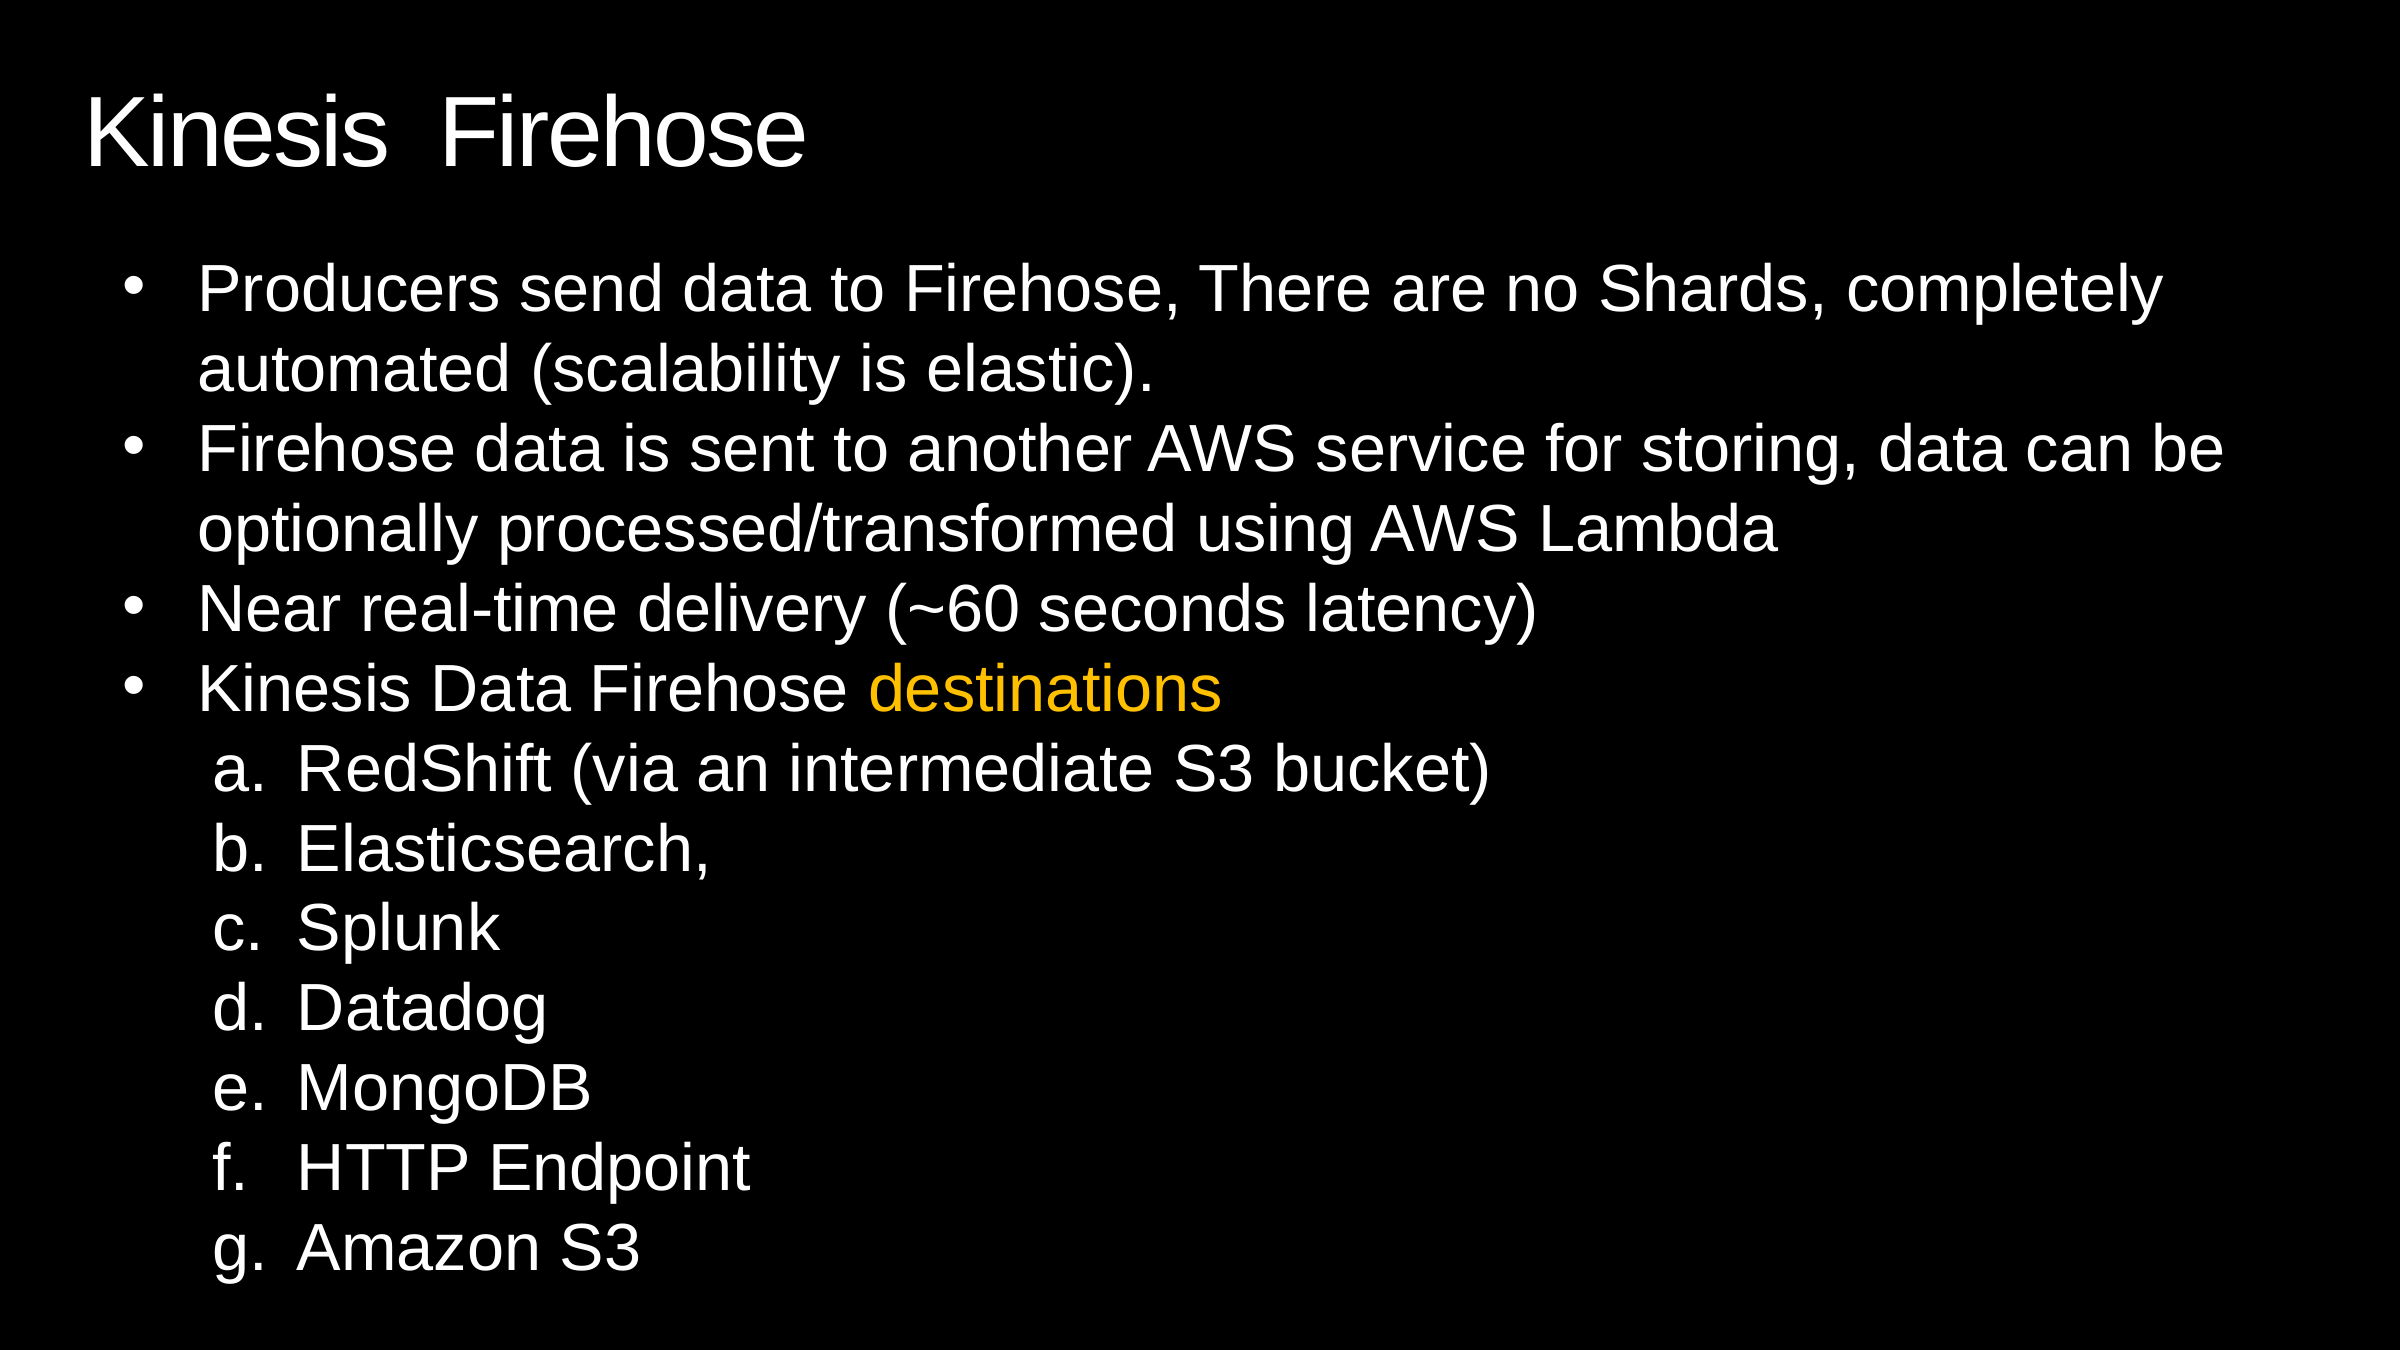

# Kinesis  Firehose
Producers send data to Firehose, There are no Shards, completely automated (scalability is elastic).
Firehose data is sent to another AWS service for storing, data can be optionally processed/transformed using AWS Lambda
Near real-time delivery (~60 seconds latency)
Kinesis Data Firehose destinations
RedShift (via an intermediate S3 bucket)
Elasticsearch,
Splunk
Datadog
MongoDB
HTTP Endpoint
Amazon S3